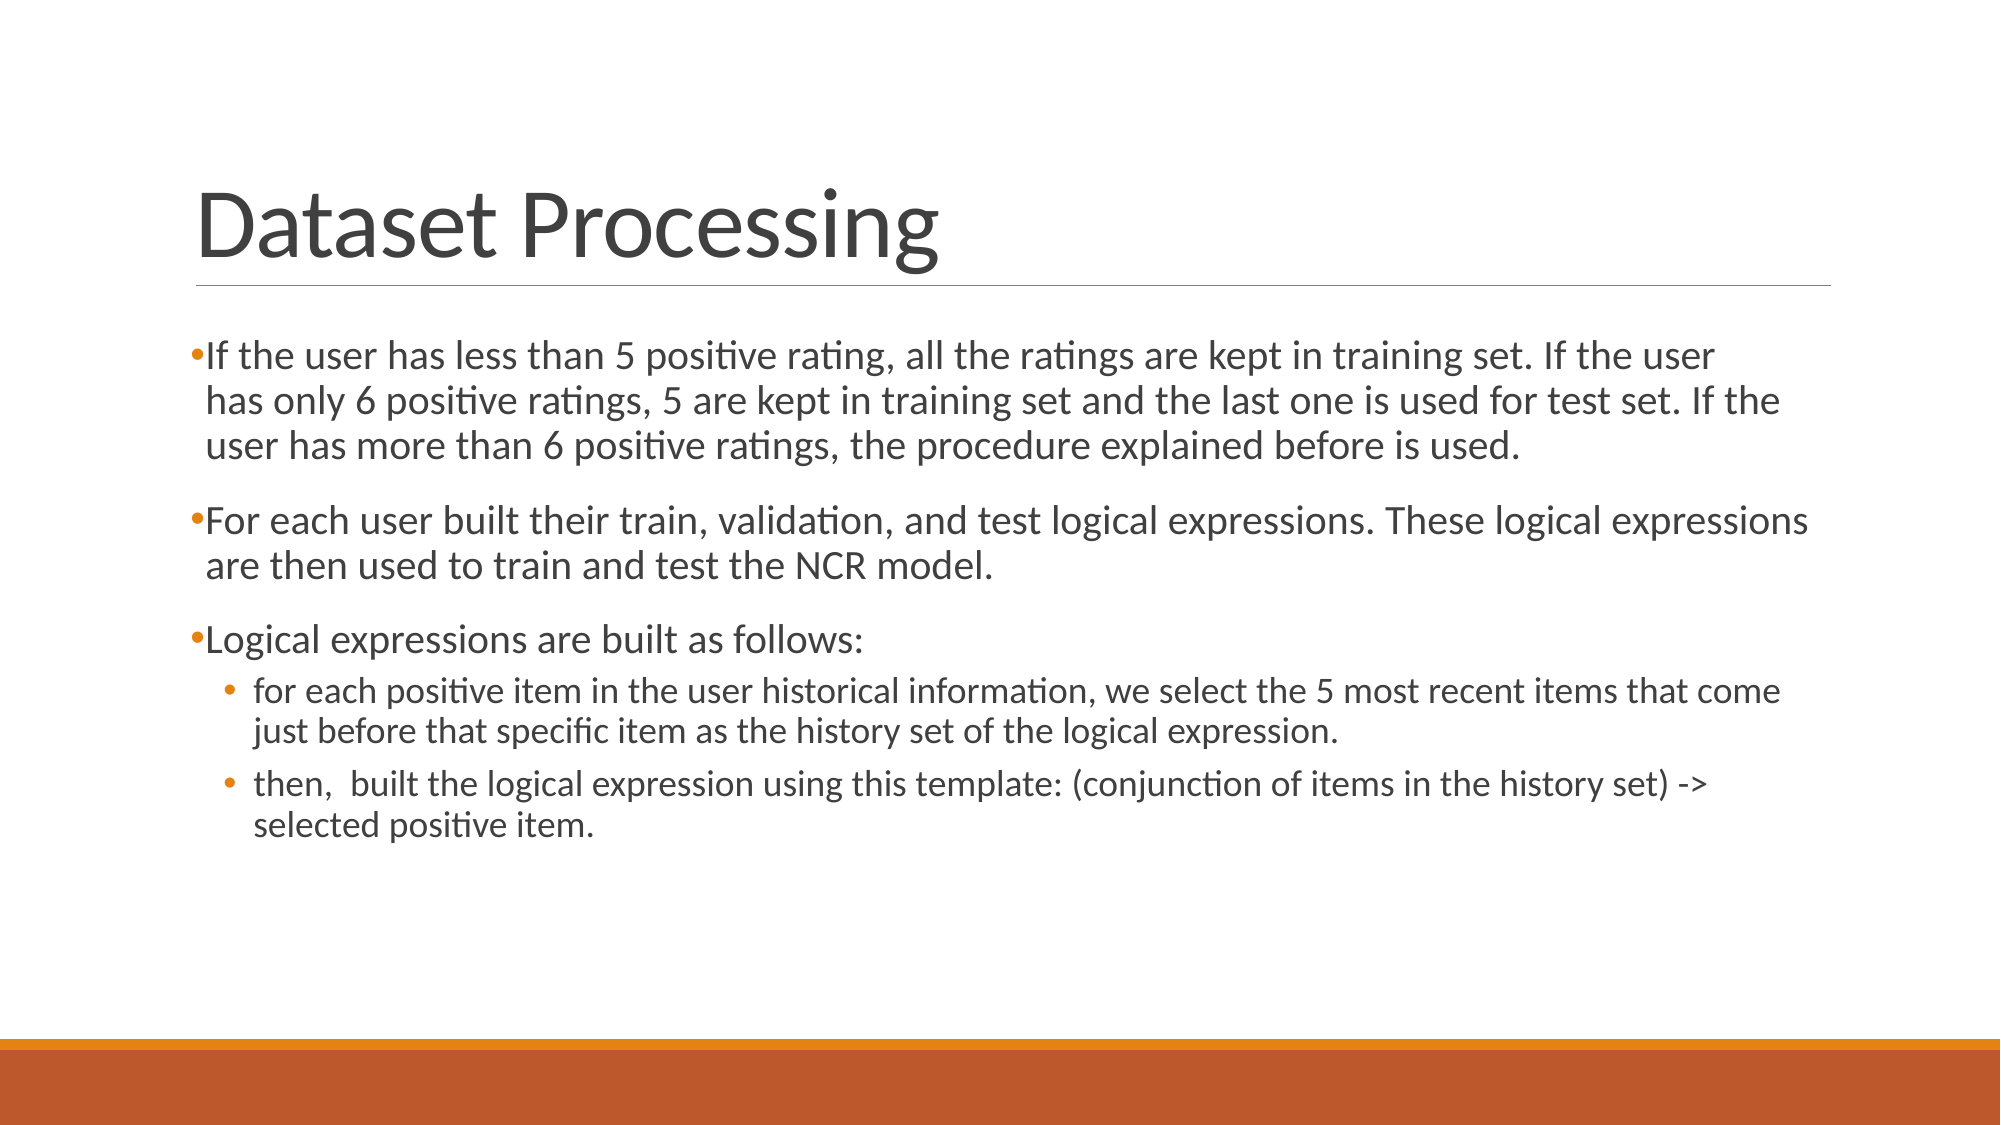

# Dataset Processing

If the user has less than 5 positive rating, all the ratings are kept in training set. If the user has only 6 positive ratings, 5 are kept in training set and the last one is used for test set. If the user has more than 6 positive ratings, the procedure explained before is used.
For each user built their train, validation, and test logical expressions. These logical expressions are then used to train and test the NCR model.
Logical expressions are built as follows:
for each positive item in the user historical information, we select the 5 most recent items that come just before that specific item as the history set of the logical expression.
then,  built the logical expression using this template: (conjunction of items in the history set) -> selected positive item.